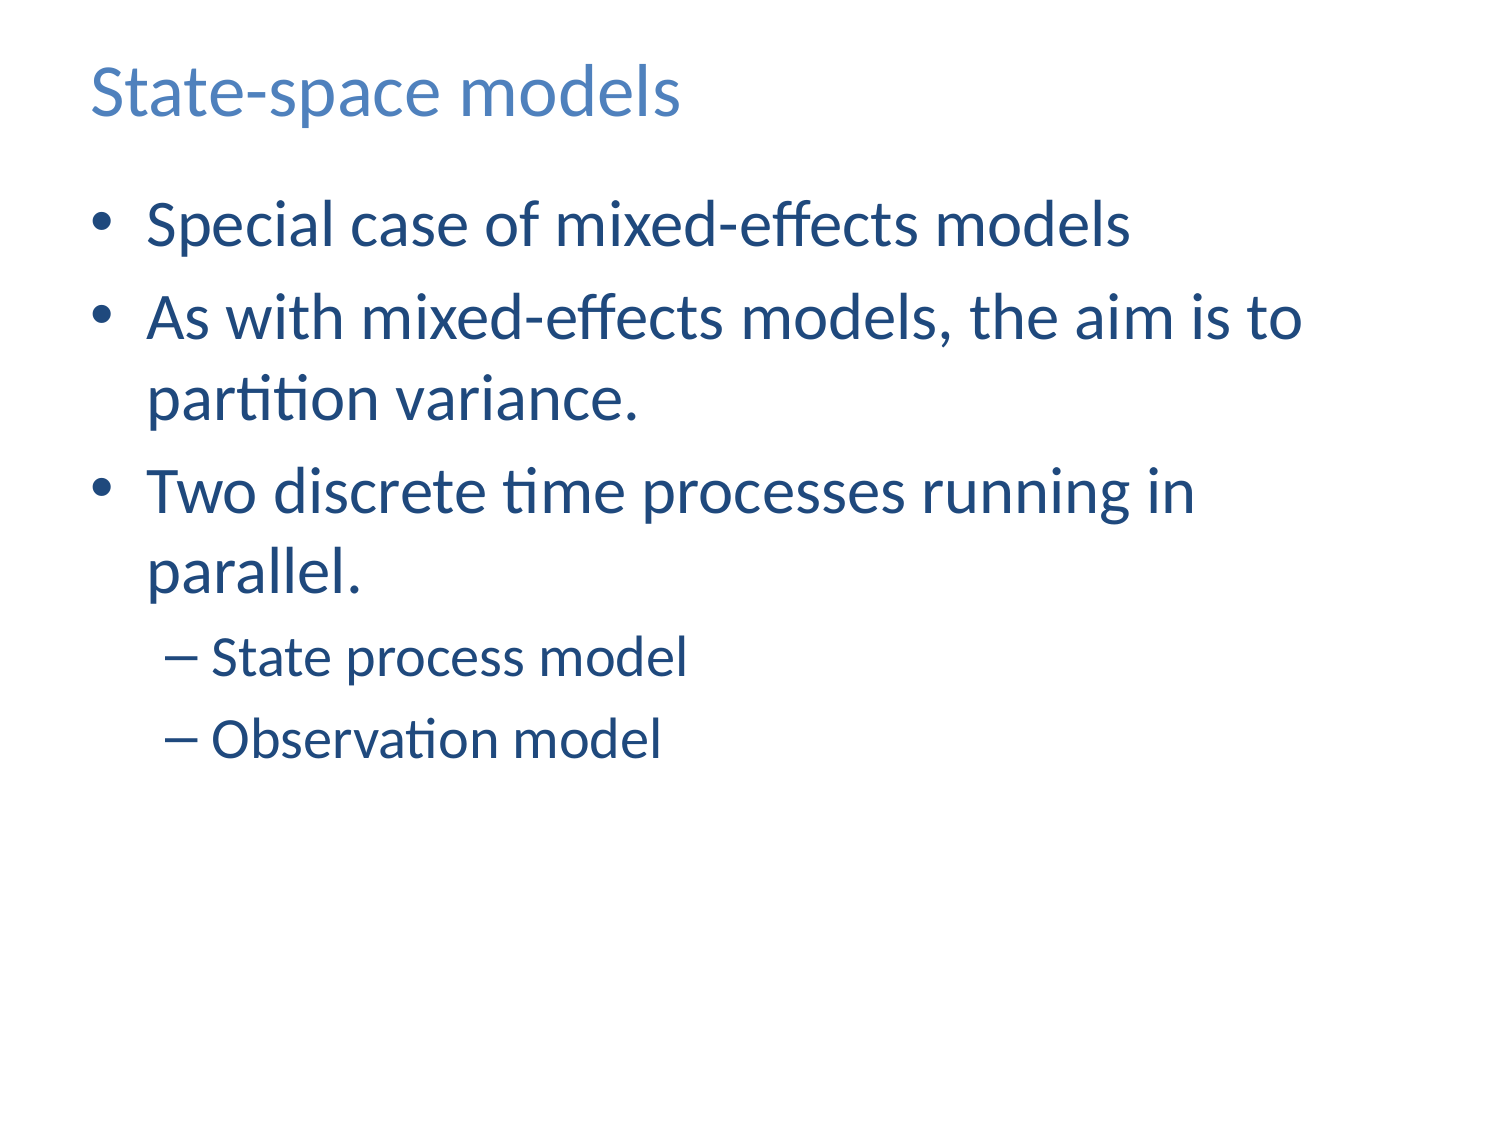

# State-space models
Special case of mixed-effects models
As with mixed-effects models, the aim is to partition variance.
Two discrete time processes running in parallel.
State process model
Observation model